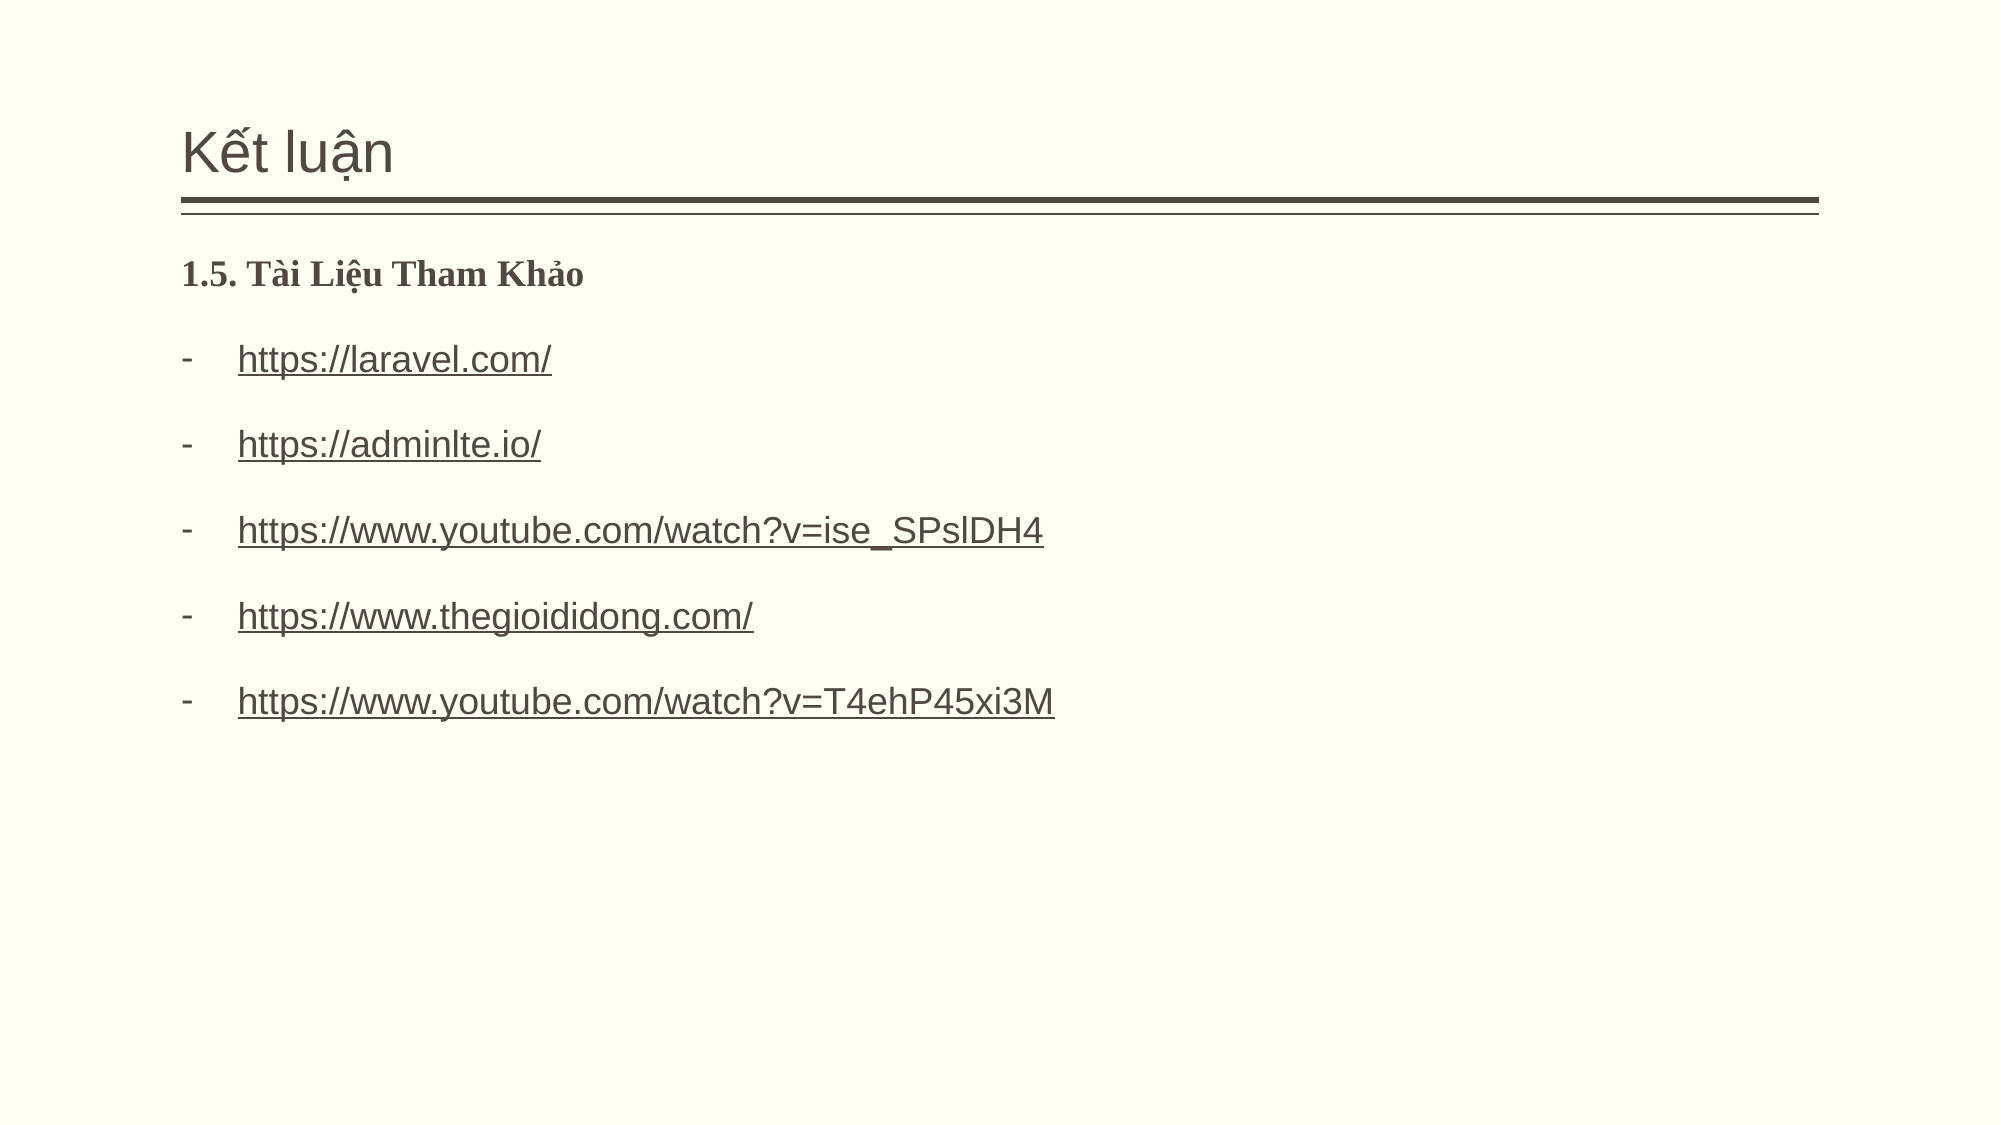

# Kết luận
1.5. Tài Liệu Tham Khảo
https://laravel.com/
https://adminlte.io/
https://www.youtube.com/watch?v=ise_SPslDH4
https://www.thegioididong.com/
https://www.youtube.com/watch?v=T4ehP45xi3M